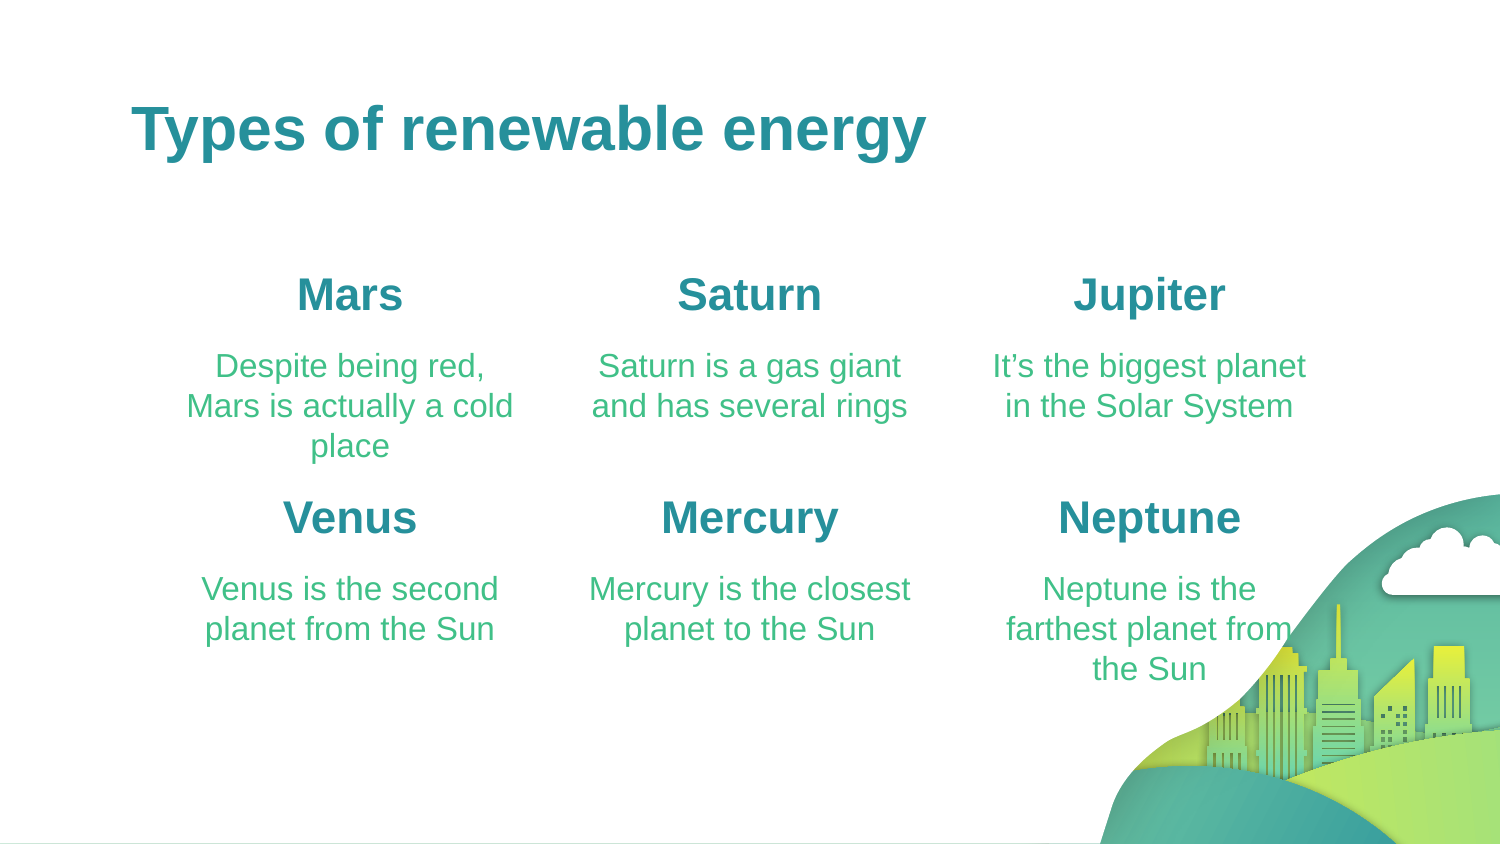

# Types of renewable energy
Mars
Saturn
Jupiter
Despite being red, Mars is actually a cold place
Saturn is a gas giant and has several rings
It’s the biggest planet in the Solar System
Venus
Mercury
Neptune
Venus is the second planet from the Sun
Mercury is the closest planet to the Sun
Neptune is the farthest planet from the Sun